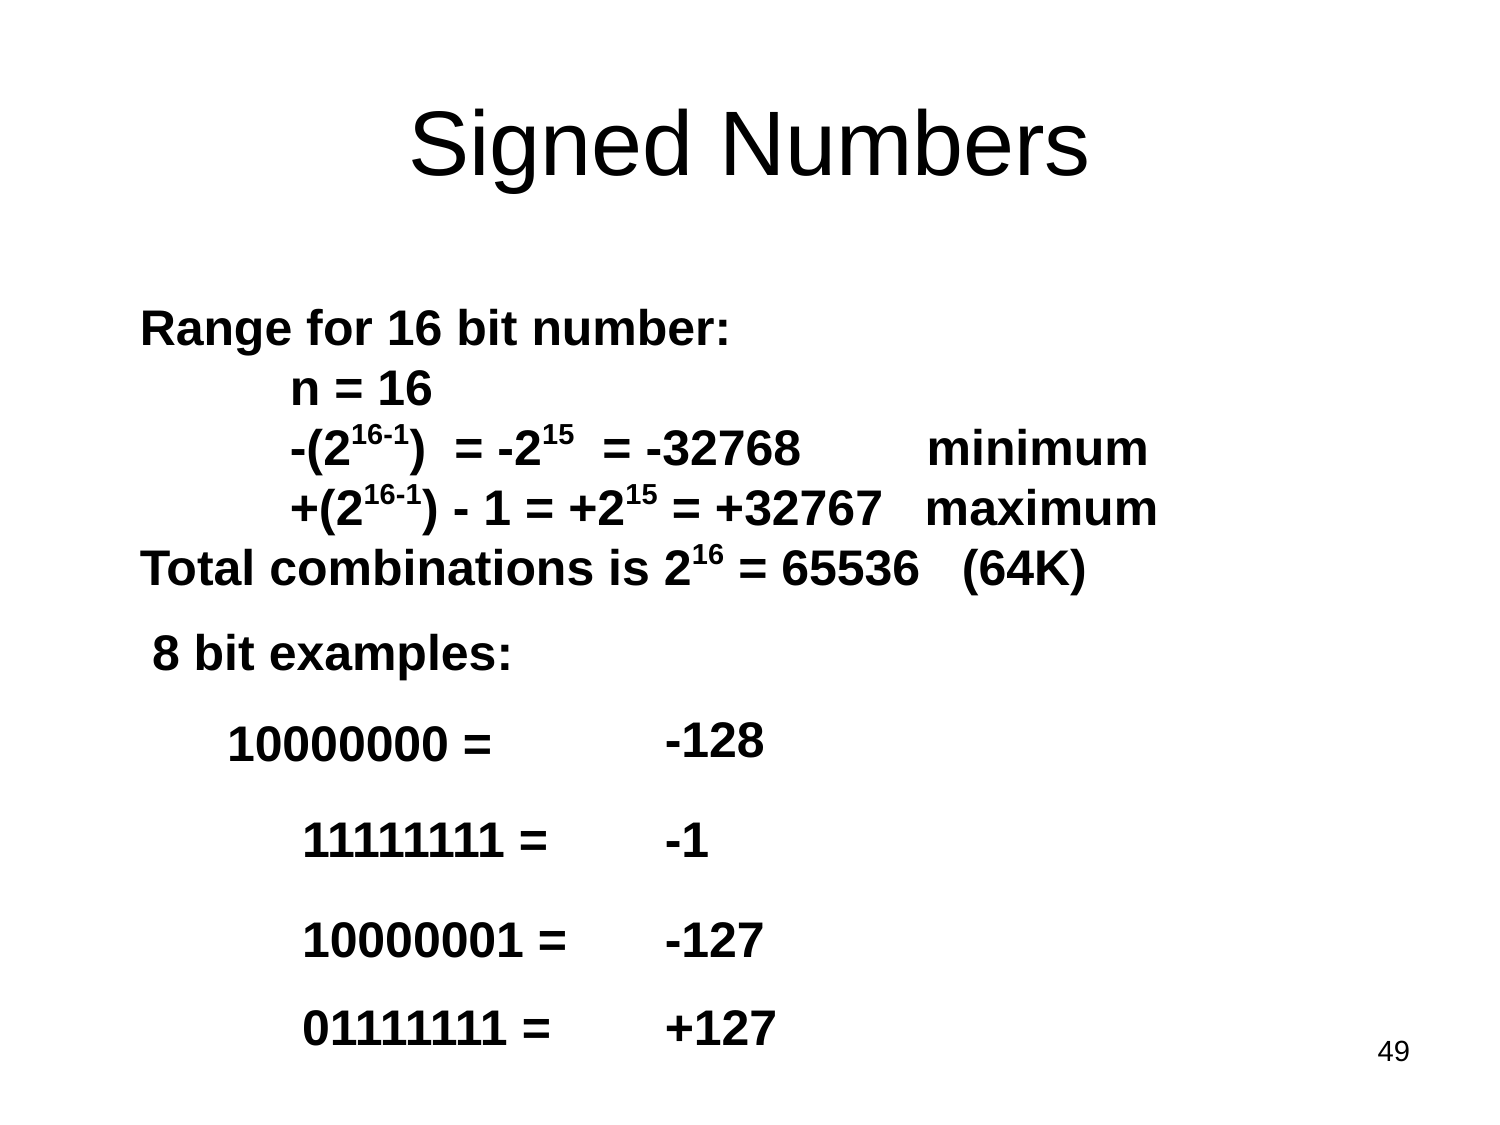

Signed Numbers
Range for 16 bit number:
	n = 16
	-(216-1)  = -215  = -32768         minimum
	+(216-1) - 1 = +215 = +32767   maximum
Total combinations is 216 = 65536   (64K)
8 bit examples:
	10000000 =
-128
	11111111 =
-1
	10000001 =
-127
	01111111 =
+127
49